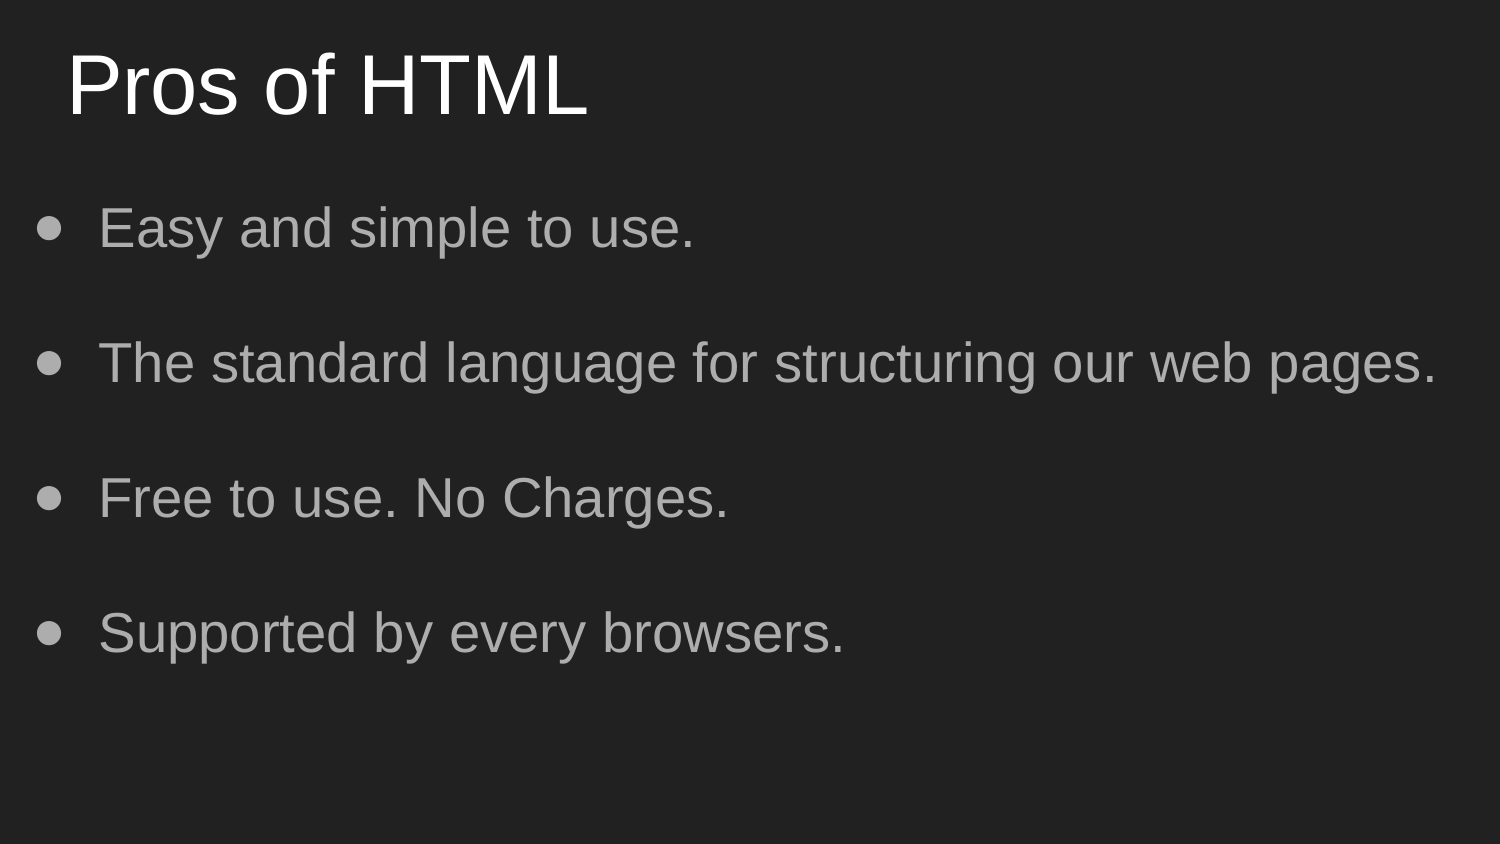

# Pros of HTML
Easy and simple to use.

The standard language for structuring our web pages.

Free to use. No Charges.

Supported by every browsers.